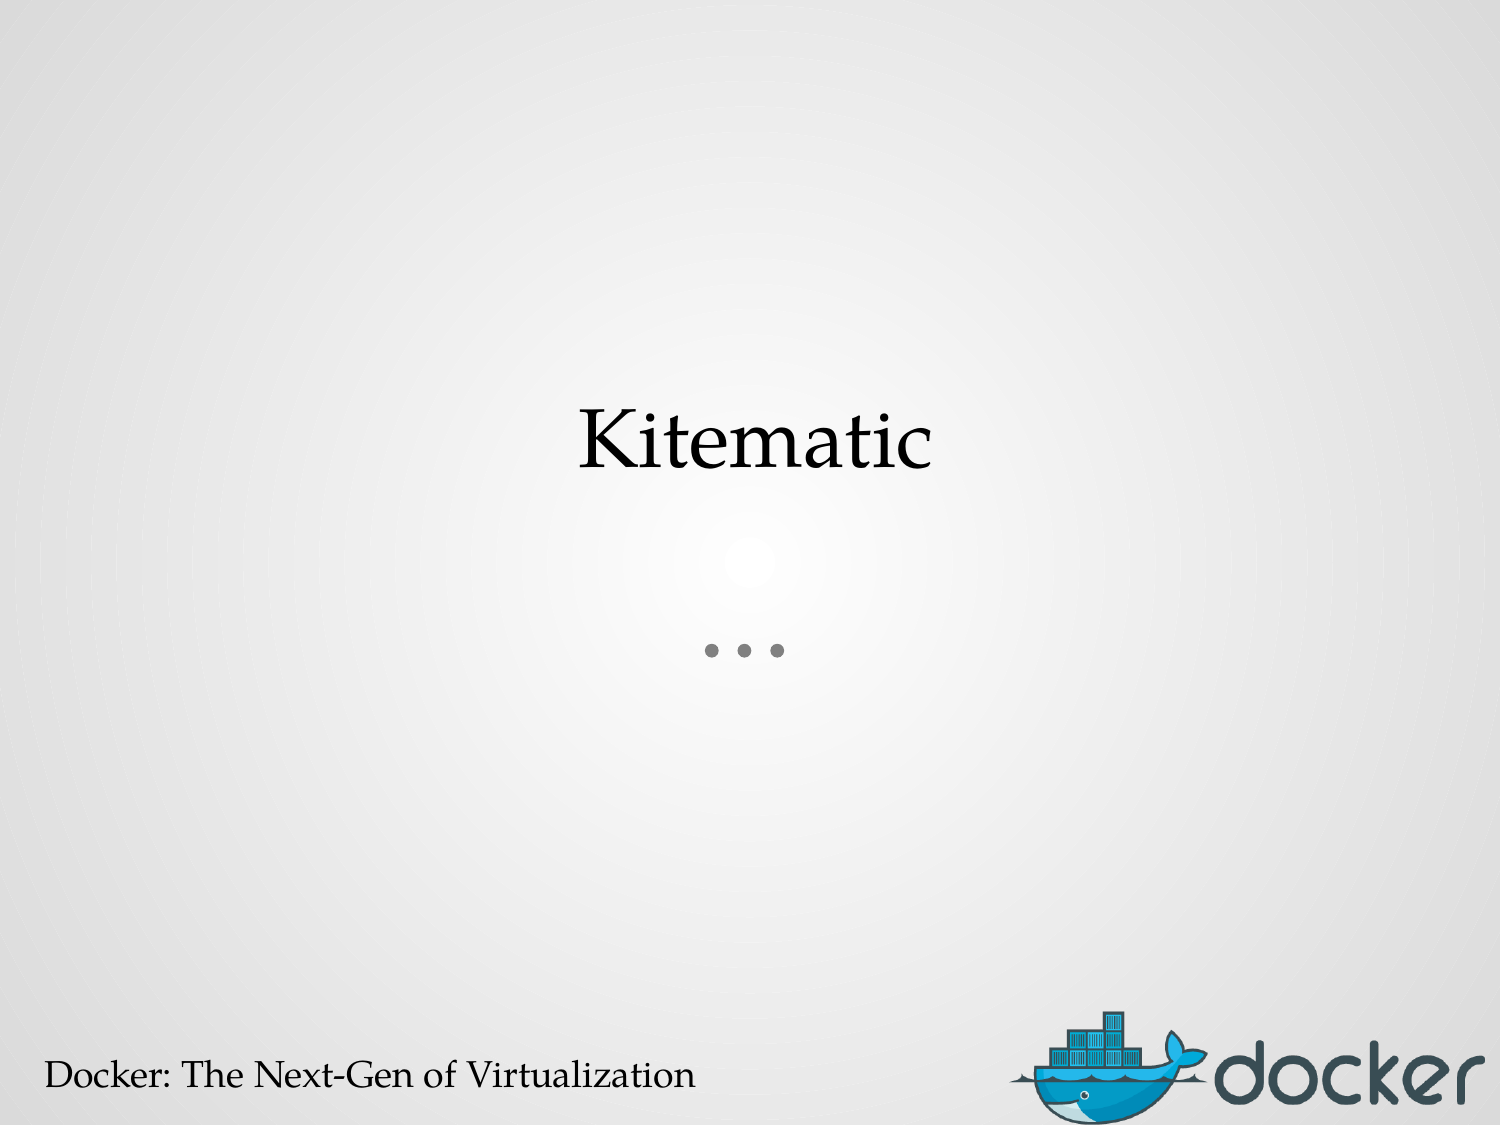

# Kitematic

Docker: The Next-Gen of Virtualization